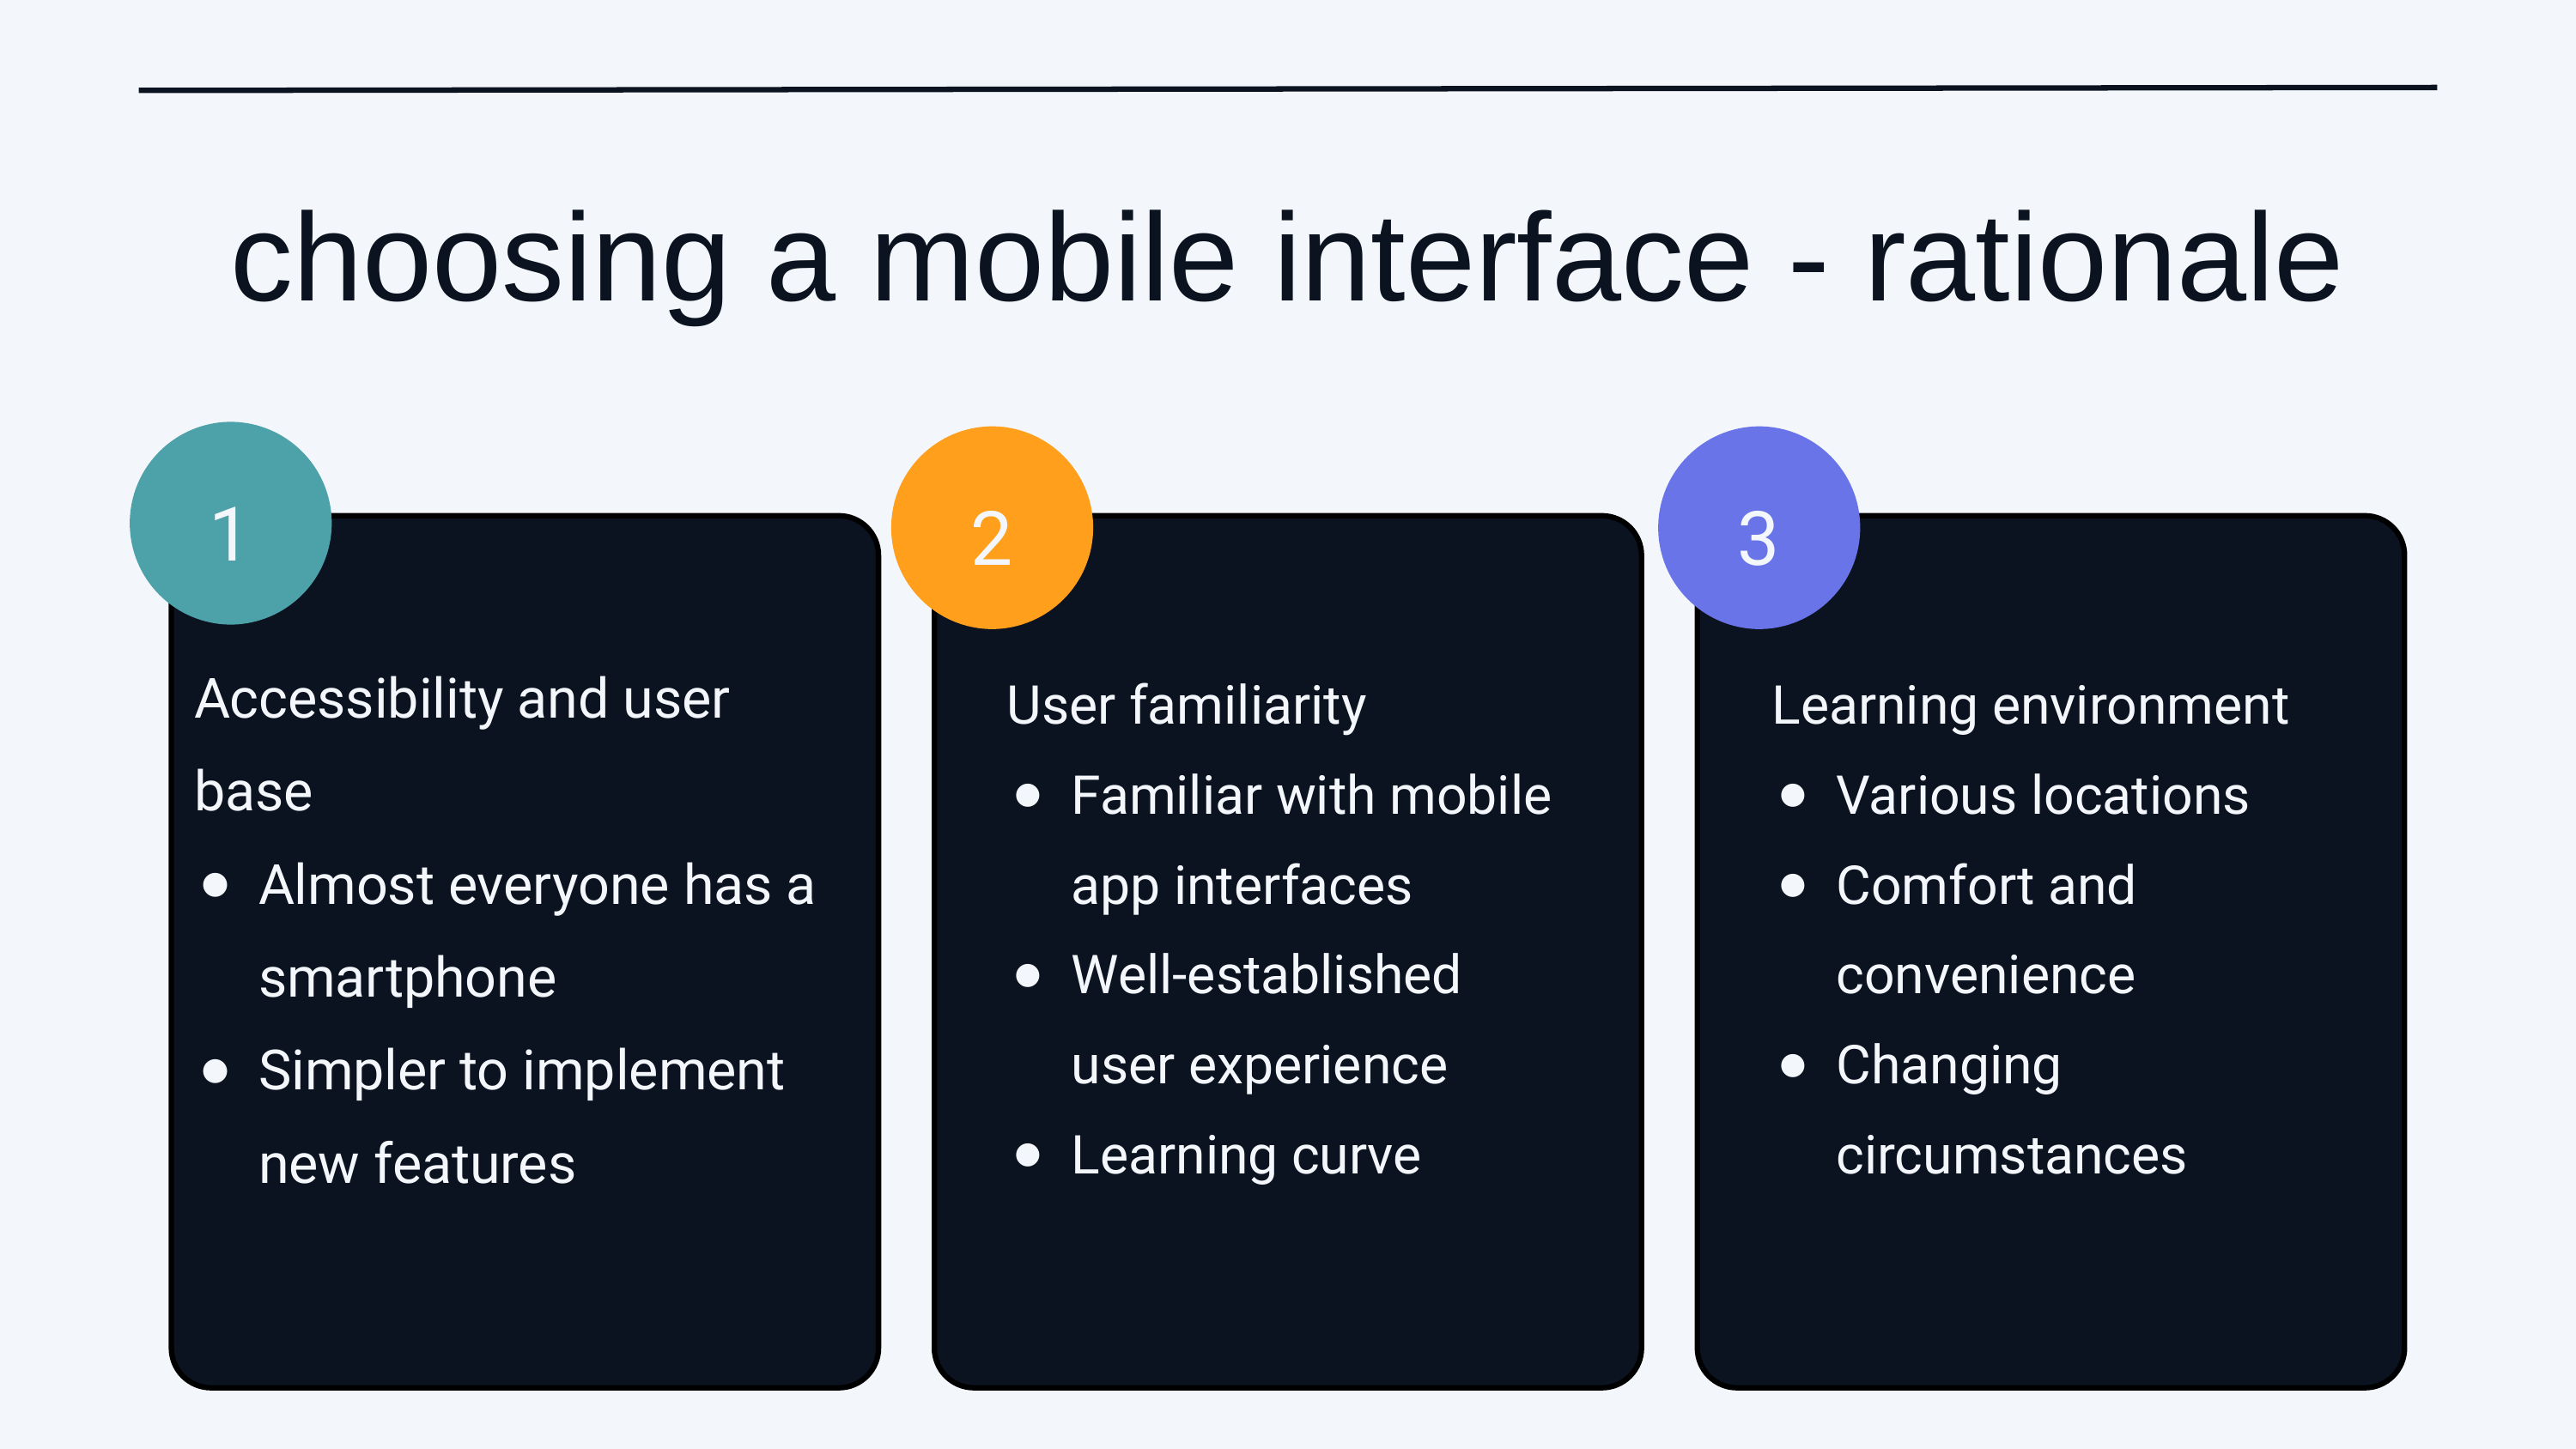

choosing a mobile interface - rationale

1

2

3

Accessibility and user base
Almost everyone has a smartphone
Simpler to implement new features
User familiarity
Familiar with mobile app interfaces
Well-established user experience
Learning curve
Learning environment
Various locations
Comfort and convenience
Changing circumstances